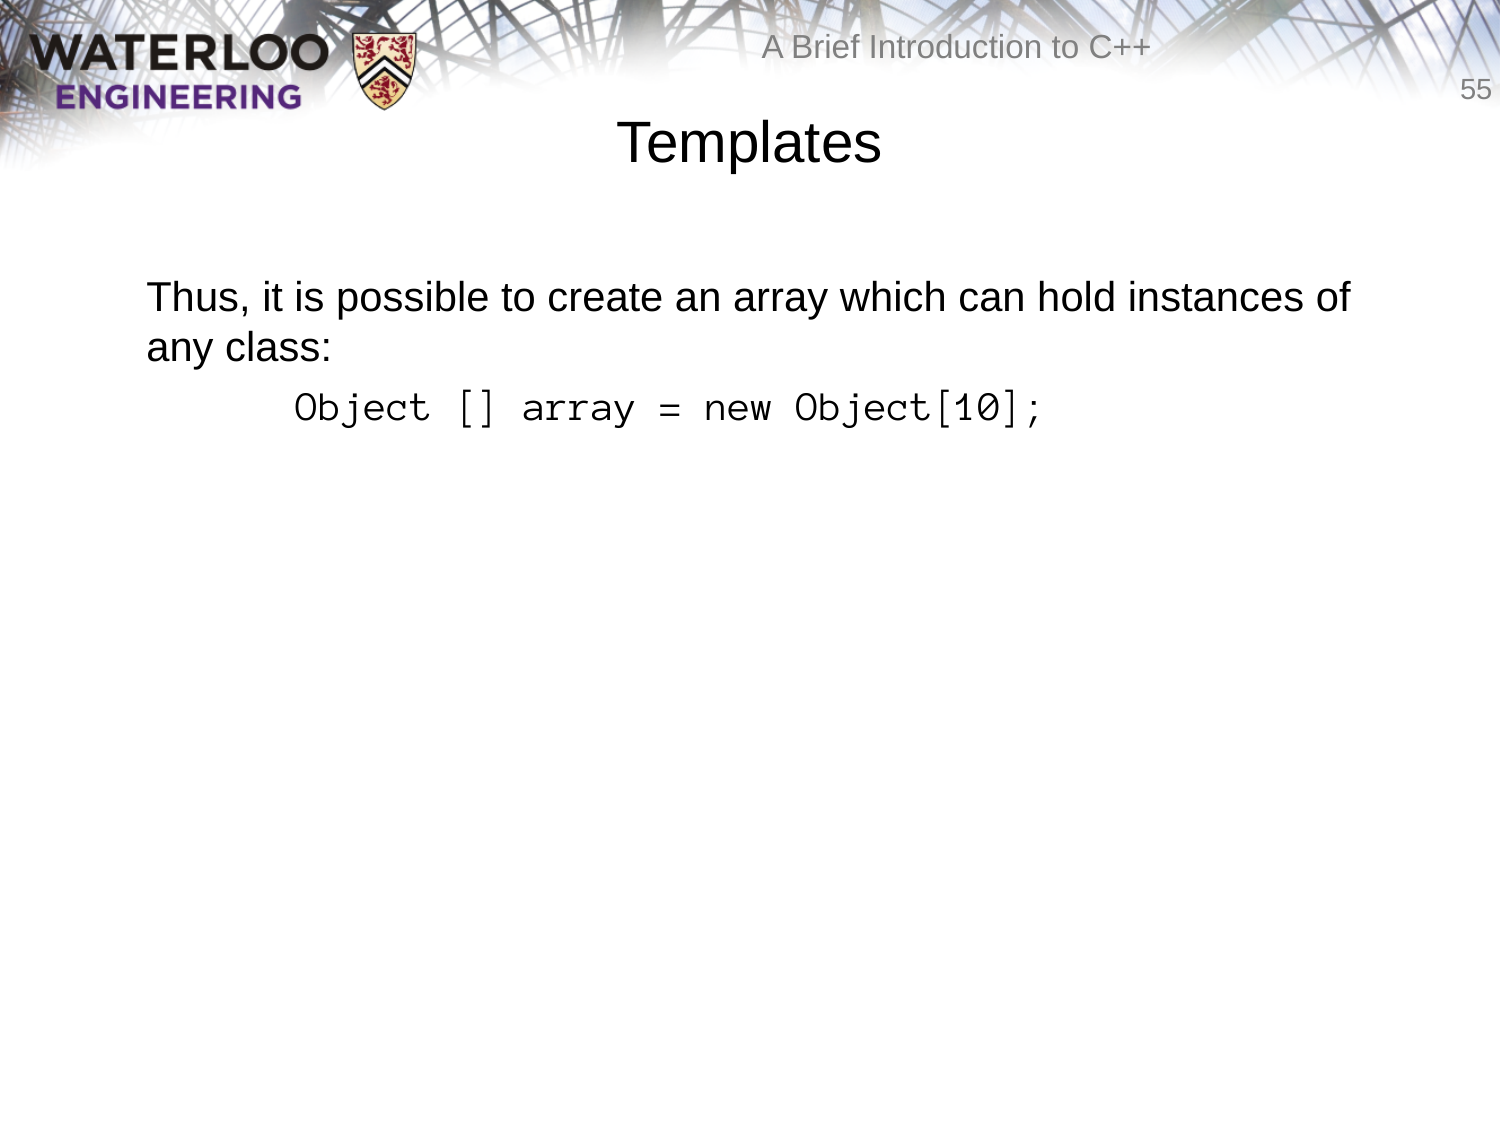

# Templates
	Thus, it is possible to create an array which can hold instances of any class:
		Object [] array = new Object[10];